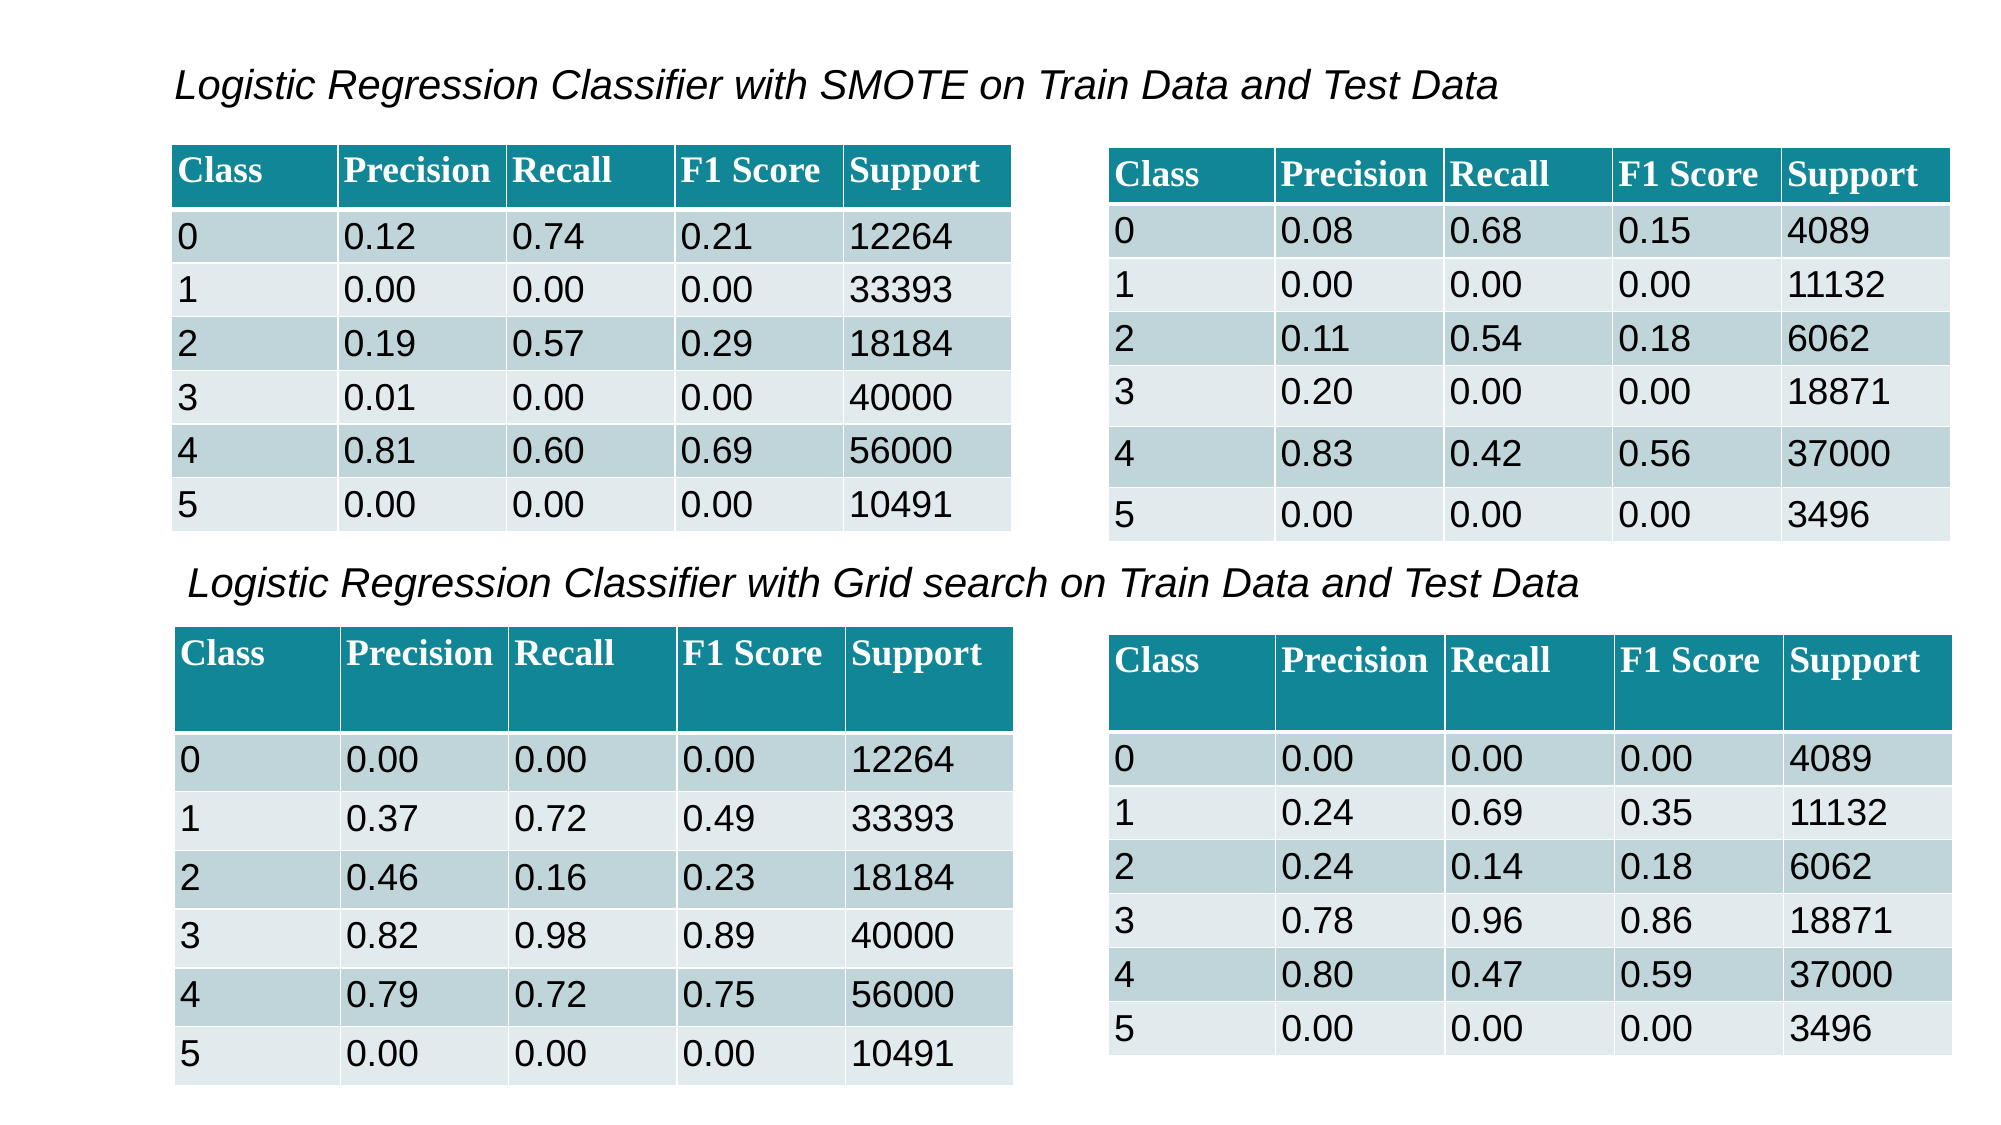

Logistic Regression Classifier with SMOTE on Train Data and Test Data
| Class | Precision | Recall | F1 Score | Support |
| --- | --- | --- | --- | --- |
| 0 | 0.12 | 0.74 | 0.21 | 12264 |
| 1 | 0.00 | 0.00 | 0.00 | 33393 |
| 2 | 0.19 | 0.57 | 0.29 | 18184 |
| 3 | 0.01 | 0.00 | 0.00 | 40000 |
| 4 | 0.81 | 0.60 | 0.69 | 56000 |
| 5 | 0.00 | 0.00 | 0.00 | 10491 |
| Class | Precision | Recall | F1 Score | Support |
| --- | --- | --- | --- | --- |
| 0 | 0.08 | 0.68 | 0.15 | 4089 |
| 1 | 0.00 | 0.00 | 0.00 | 11132 |
| 2 | 0.11 | 0.54 | 0.18 | 6062 |
| 3 | 0.20 | 0.00 | 0.00 | 18871 |
| 4 | 0.83 | 0.42 | 0.56 | 37000 |
| 5 | 0.00 | 0.00 | 0.00 | 3496 |
Logistic Regression Classifier with Grid search on Train Data and Test Data

| Class | Precision | Recall | F1 Score | Support |
| --- | --- | --- | --- | --- |
| 0 | 0.00 | 0.00 | 0.00 | 12264 |
| 1 | 0.37 | 0.72 | 0.49 | 33393 |
| 2 | 0.46 | 0.16 | 0.23 | 18184 |
| 3 | 0.82 | 0.98 | 0.89 | 40000 |
| 4 | 0.79 | 0.72 | 0.75 | 56000 |
| 5 | 0.00 | 0.00 | 0.00 | 10491 |
| Class | Precision | Recall | F1 Score | Support |
| --- | --- | --- | --- | --- |
| 0 | 0.00 | 0.00 | 0.00 | 4089 |
| 1 | 0.24 | 0.69 | 0.35 | 11132 |
| 2 | 0.24 | 0.14 | 0.18 | 6062 |
| 3 | 0.78 | 0.96 | 0.86 | 18871 |
| 4 | 0.80 | 0.47 | 0.59 | 37000 |
| 5 | 0.00 | 0.00 | 0.00 | 3496 |